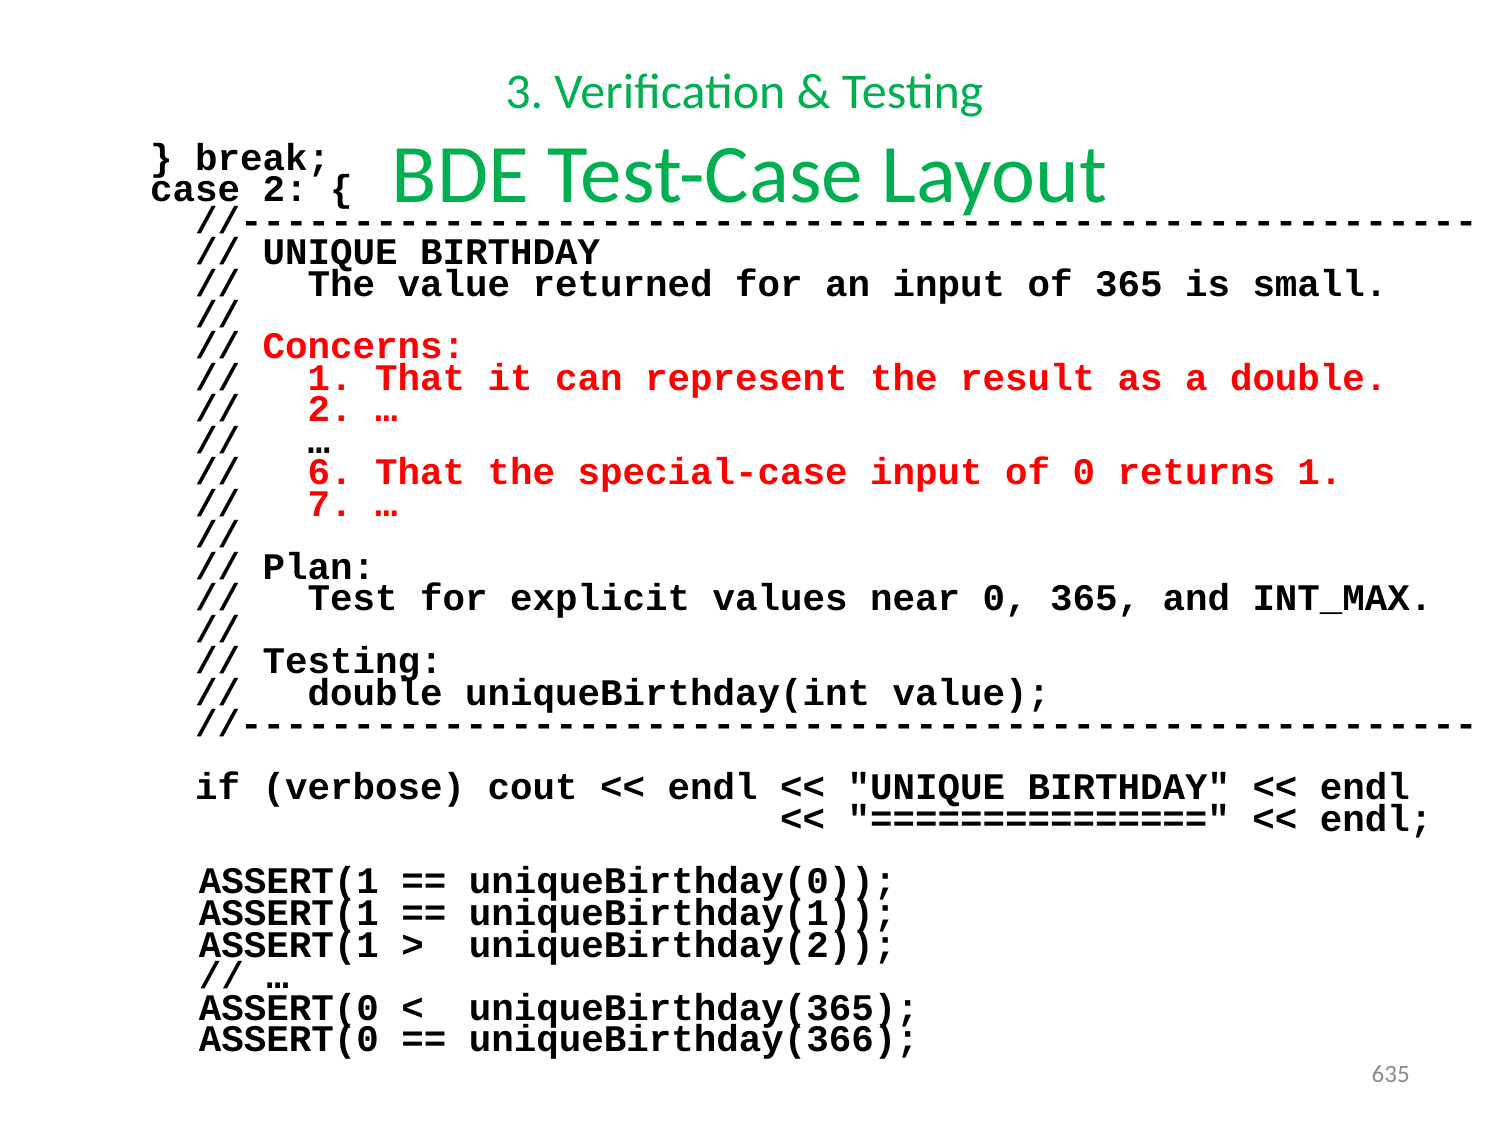

# 3. Verification & Testing BDE Test-Case Layout
      } break;
      case 2: {
        //-------------------------------------------------------
        // UNIQUE BIRTHDAY
        //   The value returned for an input of 365 is small.
        //
        // Concerns:
        //   1. That it can represent the result as a double.
        //   2. …
        //   …
        //   6. That the special-case input of 0 returns 1.
        //   7. …
        //
        // Plan:
        //   Test for explicit values near 0, 365, and INT_MAX.
        //
        // Testing:
        //   double uniqueBirthday(int value);
        //-------------------------------------------------------

        if (verbose) cout << endl << "UNIQUE BIRTHDAY" << endl
                                  << "===============" << endl;
      ASSERT(1 == uniqueBirthday(0));
      ASSERT(1 == uniqueBirthday(1));
      ASSERT(1 >  uniqueBirthday(2));
      // …
      ASSERT(0 <  uniqueBirthday(365);
      ASSERT(0 == uniqueBirthday(366);
635